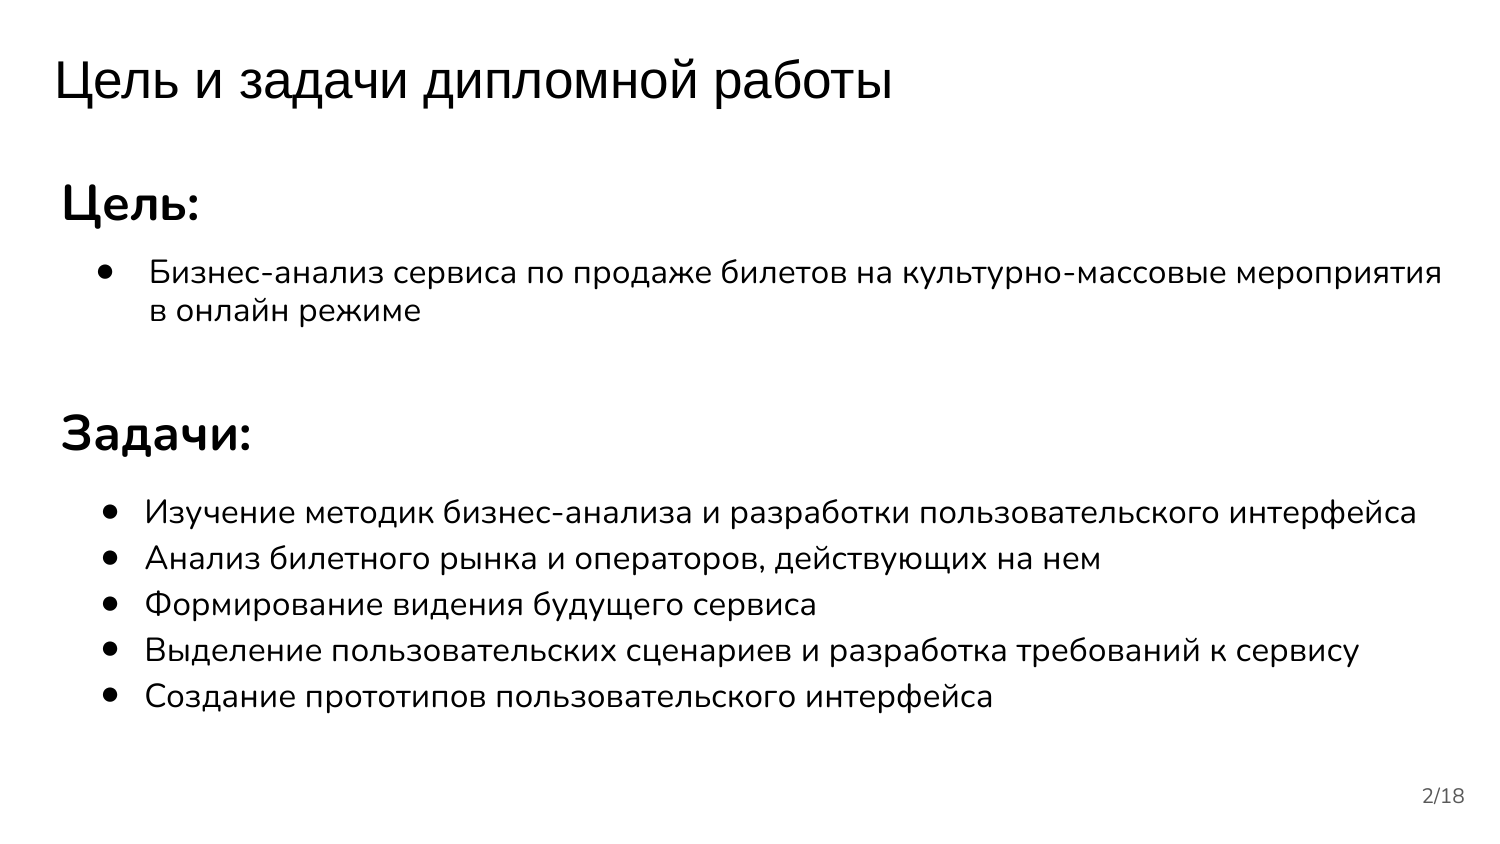

Цель и задачи дипломной работы
Цель:
Бизнес-анализ сервиса по продаже билетов на культурно-массовые мероприятия в онлайн режиме
Задачи:
Изучение методик бизнес-анализа и разработки пользовательского интерфейса
Анализ билетного рынка и операторов, действующих на нем
Формирование видения будущего сервиса
Выделение пользовательских сценариев и разработка требований к сервису
Создание прототипов пользовательского интерфейса
2/18